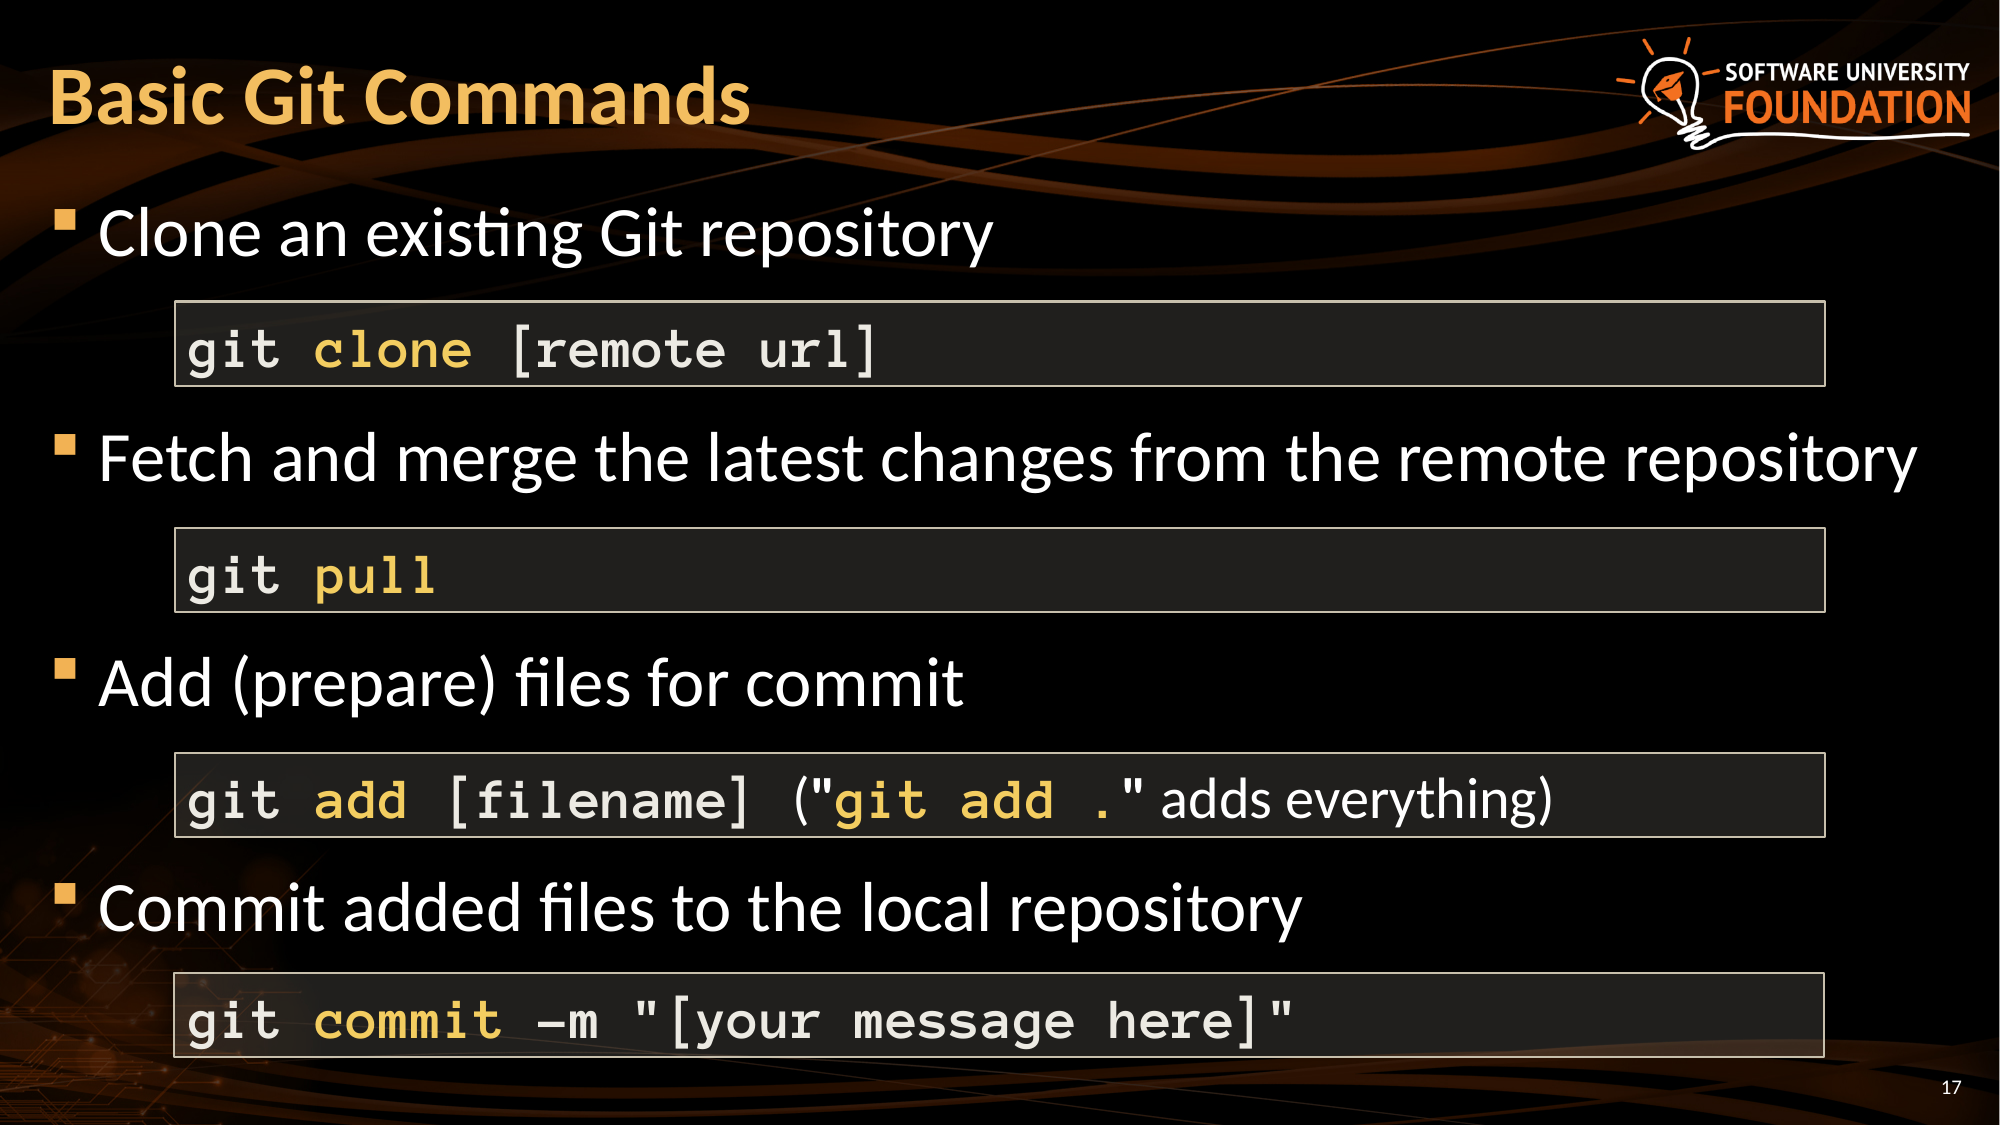

# Basic Git Commands
Clone an existing Git repository

Fetch and merge the latest changes from the remote repository

Add (prepare) files for commit

Commit added files to the local repository
git clone [remote url]
git pull
git add [filename] ("git add ." adds everything)
git commit –m "[your message here]"
17